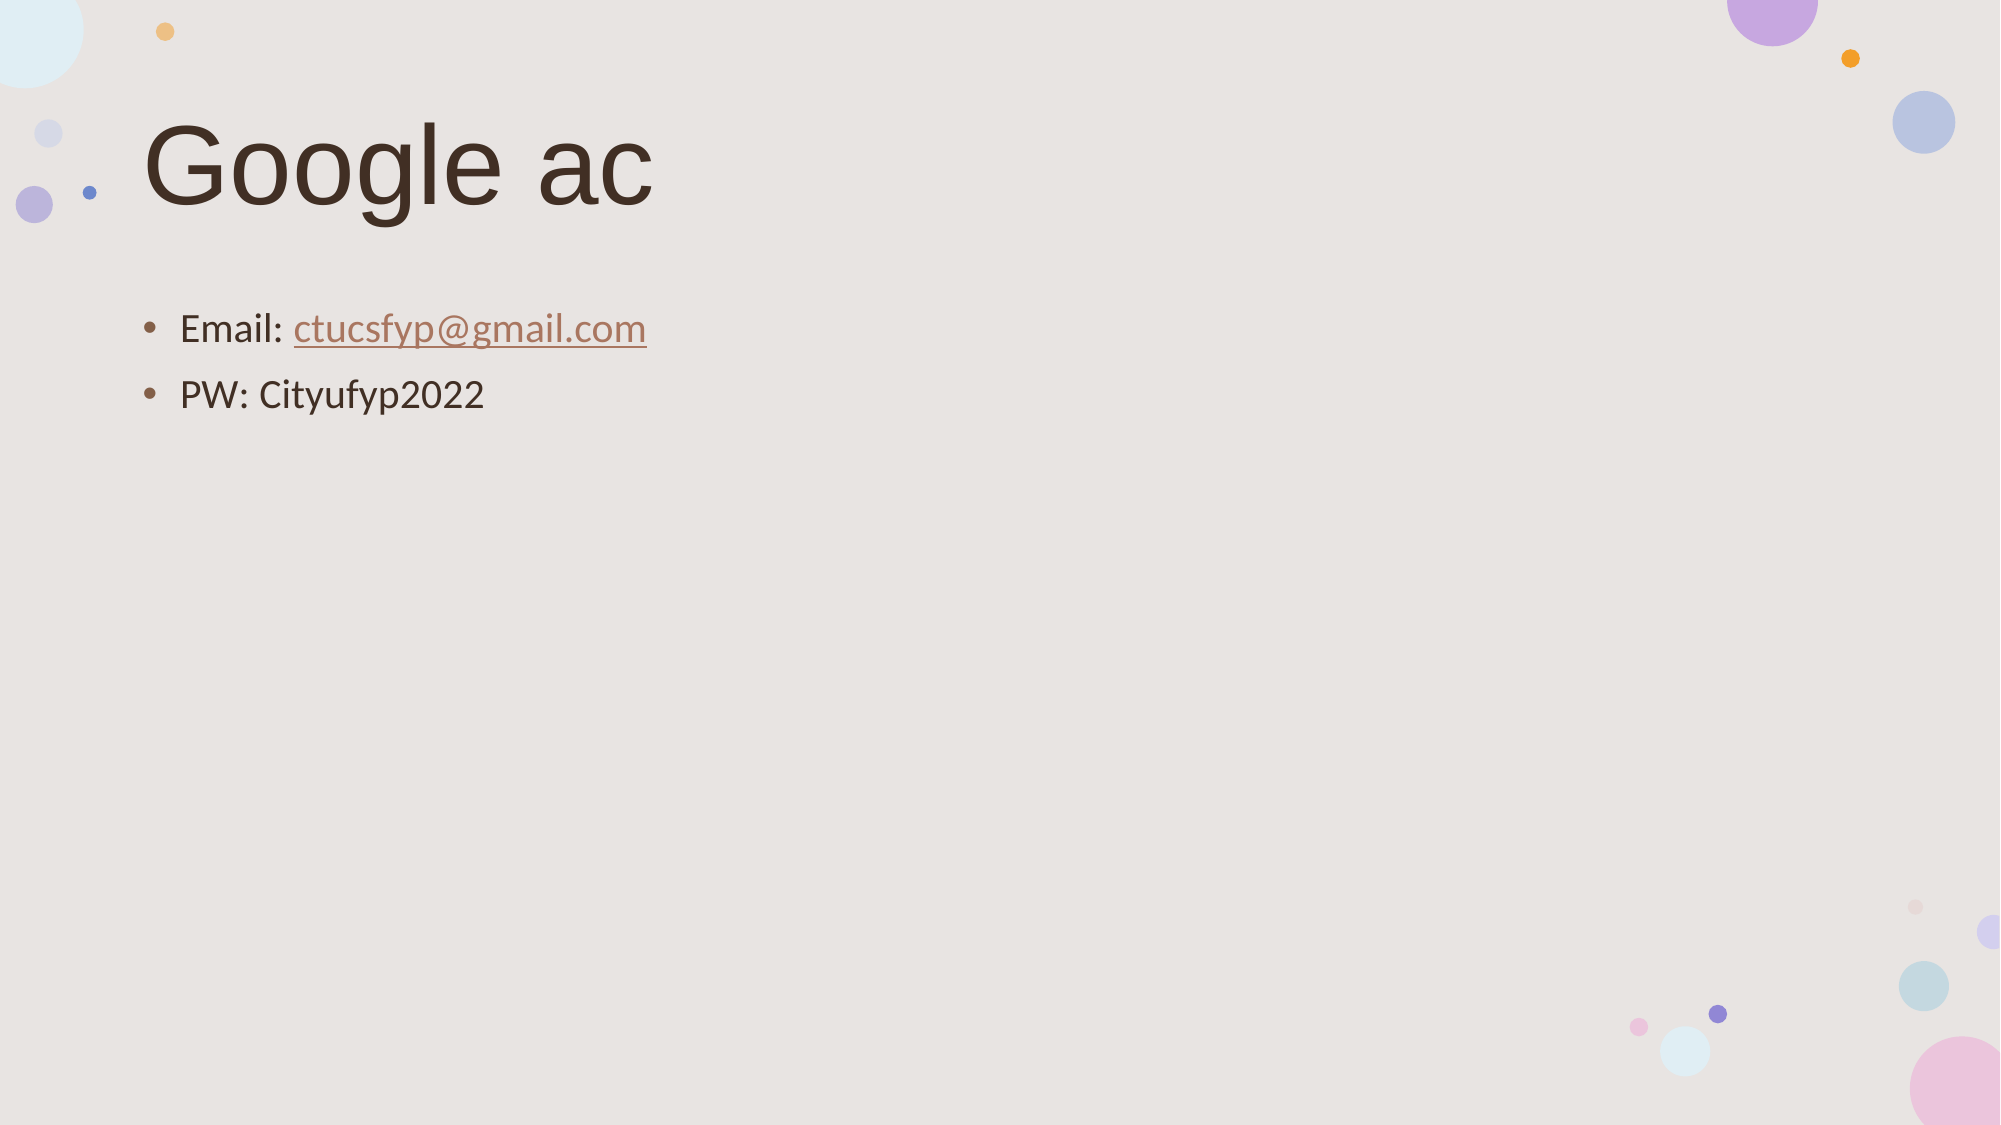

# Google ac
Email: ctucsfyp@gmail.com
PW: Cityufyp2022